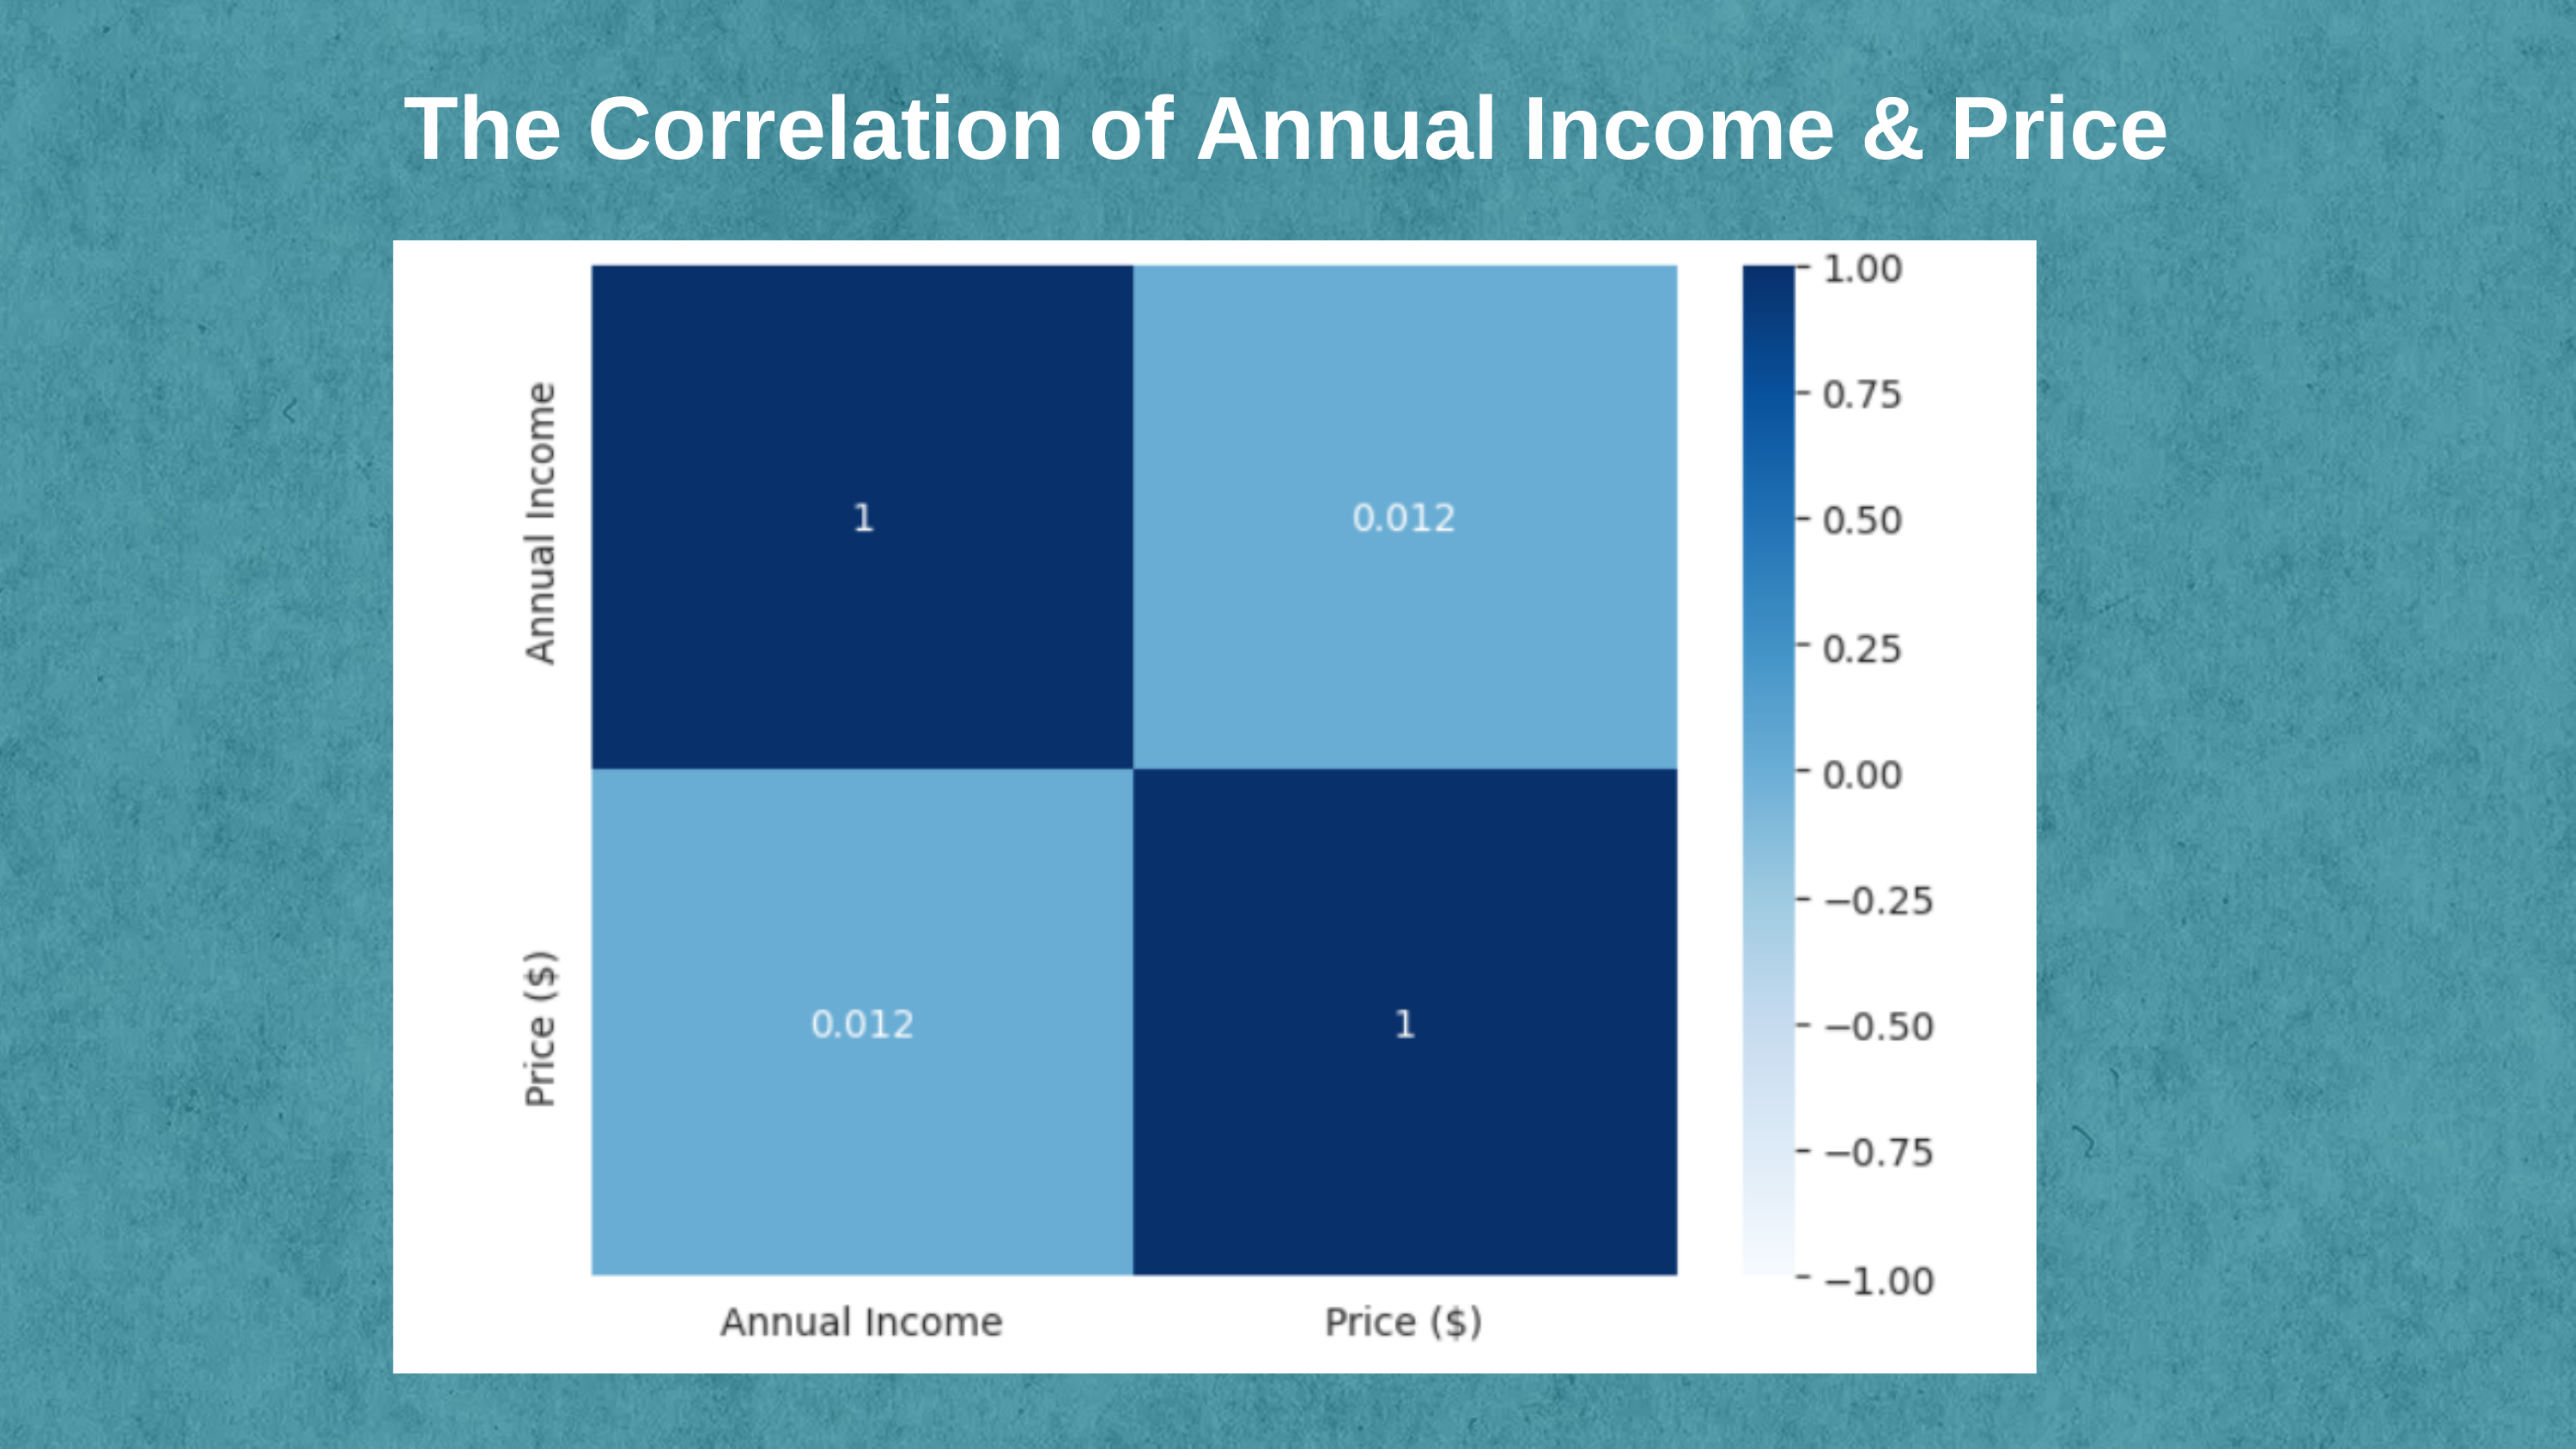

The Correlation of Annual Income & Price